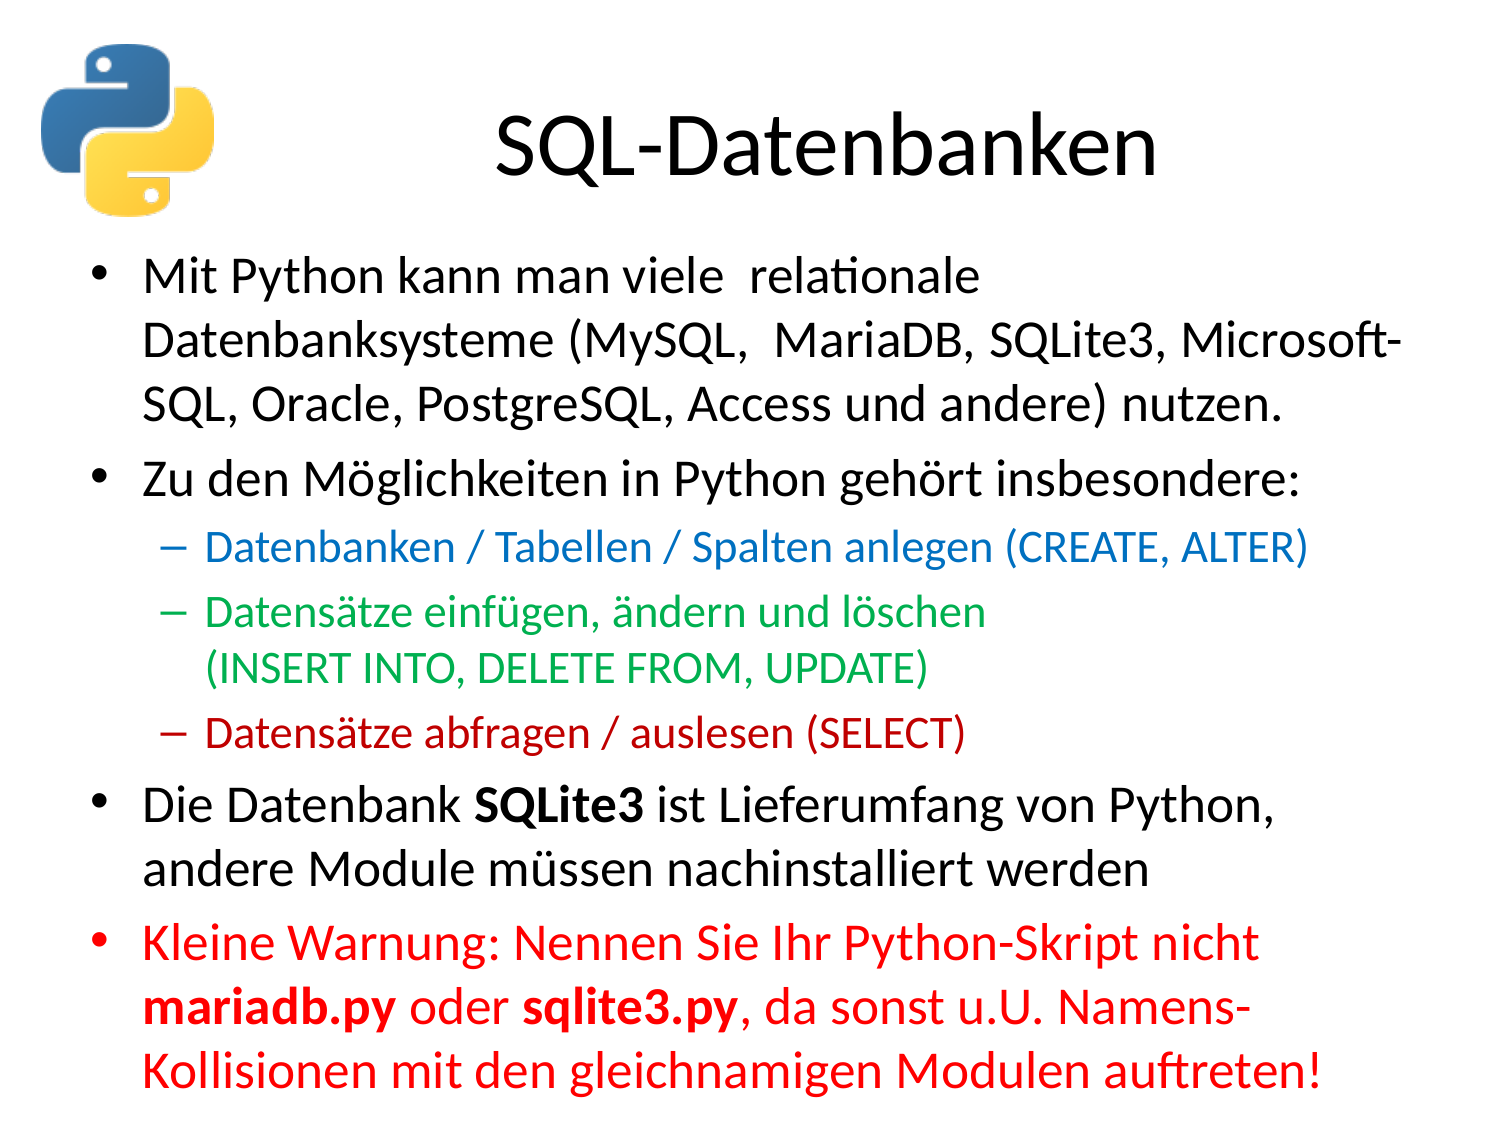

# SQL-Datenbanken
Mit Python kann man viele  relationale Datenbanksysteme (MySQL,  MariaDB, SQLite3, Microsoft-SQL, Oracle, PostgreSQL, Access und andere) nutzen.
Zu den Möglichkeiten in Python gehört insbesondere:
Datenbanken / Tabellen / Spalten anlegen (CREATE, ALTER)
Datensätze einfügen, ändern und löschen
(INSERT INTO, DELETE FROM, UPDATE)
Datensätze abfragen / auslesen (SELECT)
Die Datenbank SQLite3 ist Lieferumfang von Python, andere Module müssen nachinstalliert werden
Kleine Warnung: Nennen Sie Ihr Python-Skript nicht mariadb.py oder sqlite3.py, da sonst u.U. Namens-Kollisionen mit den gleichnamigen Modulen auftreten!